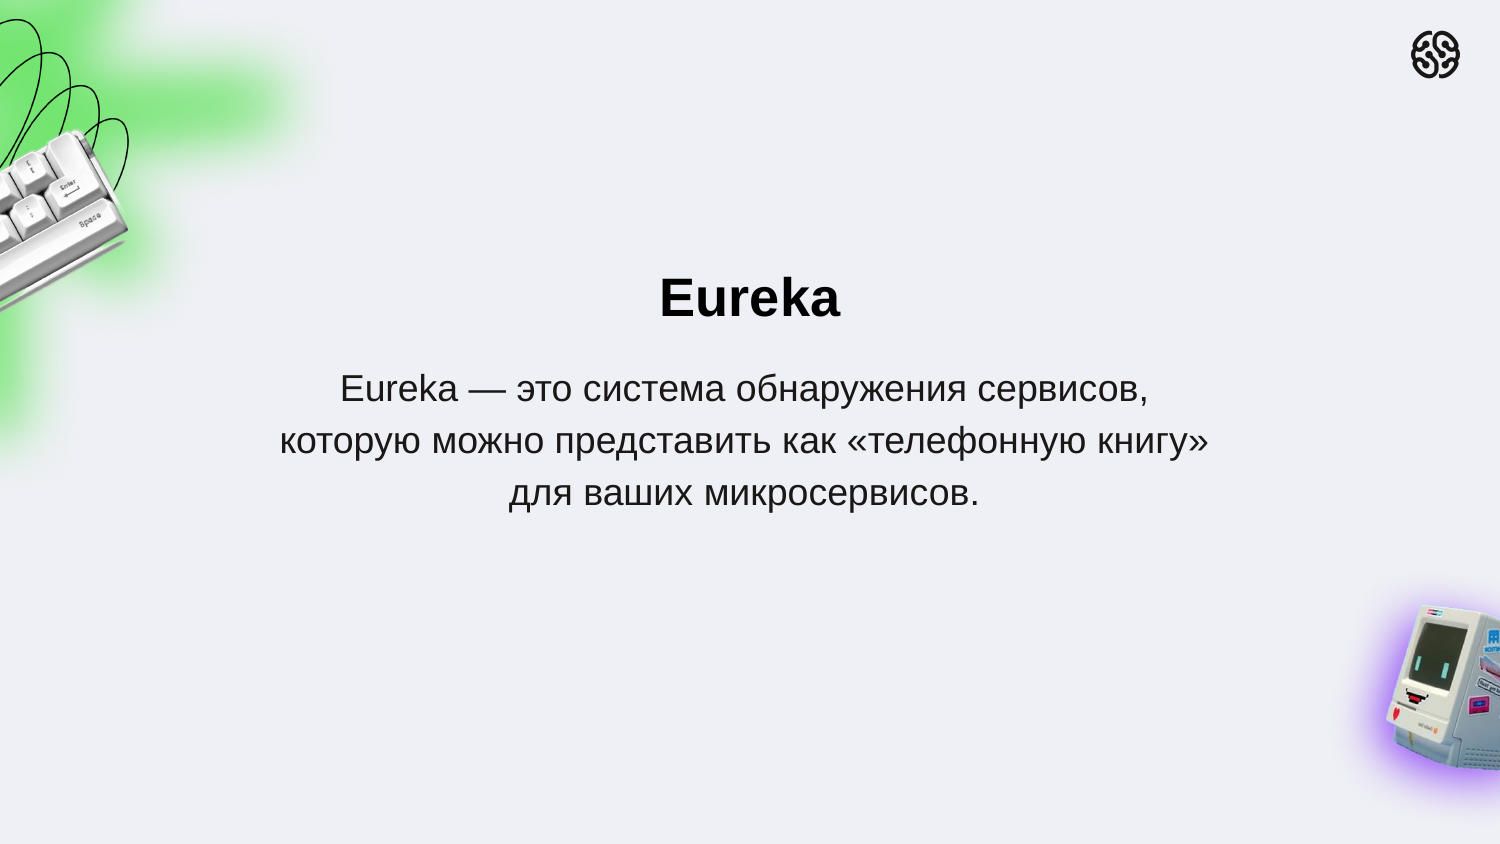

Eureka
Eureka — это система обнаружения сервисов,
которую можно представить как «телефонную книгу»
для ваших микросервисов.